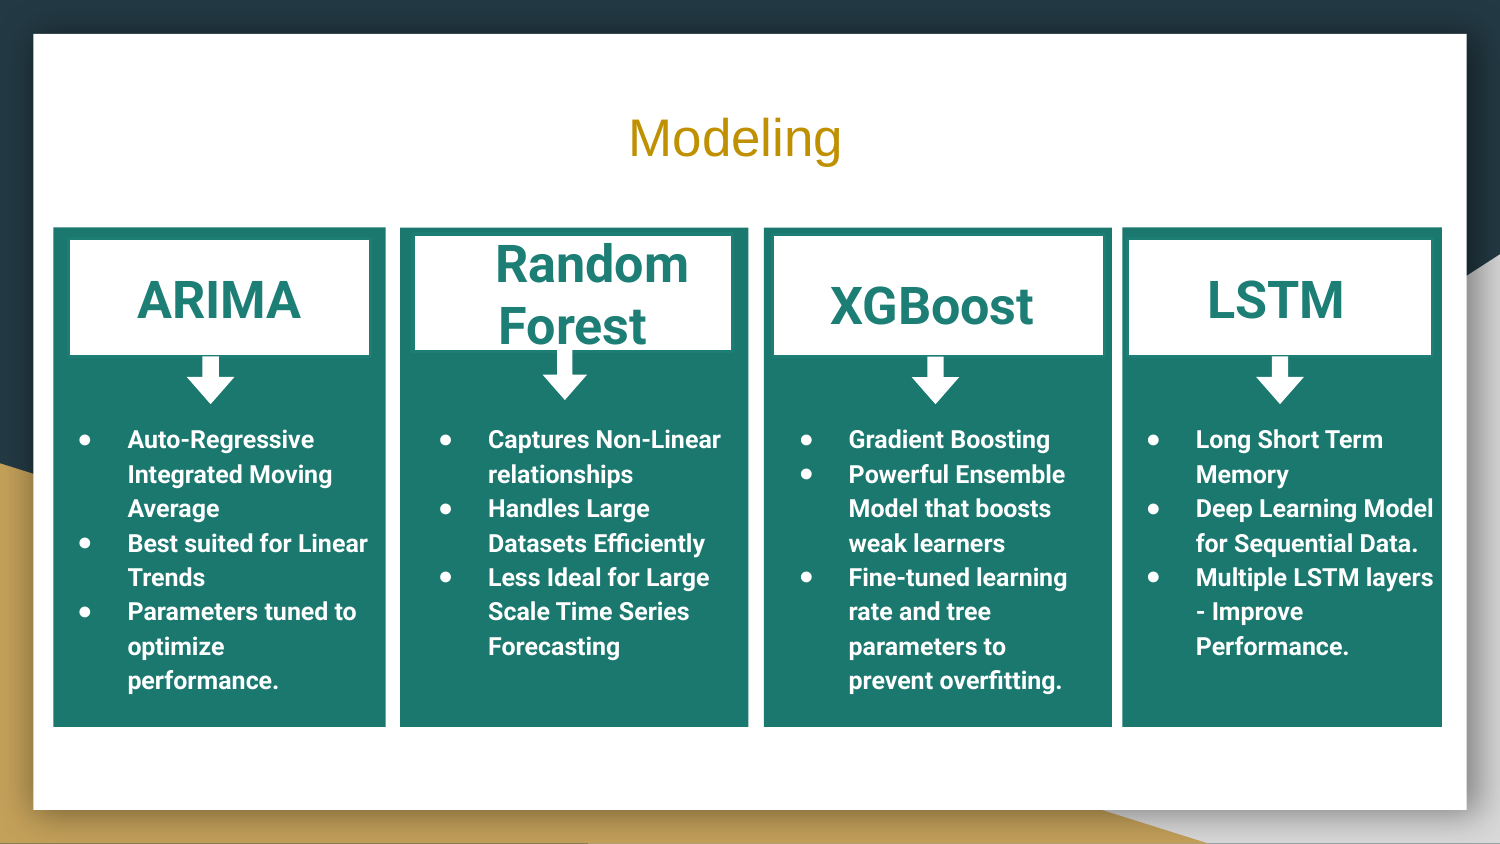

# Modeling

ARIMA

   Random Forest

XGBoost

Gradient Boosting
Powerful Ensemble Model that boosts weak learners
Fine-tuned learning rate and tree parameters to prevent overfitting.

     LSTM

Auto-Regressive Integrated Moving Average
Best suited for Linear Trends
Parameters tuned to optimize performance.

Captures Non-Linear
relationships
Handles Large Datasets Efficiently
Less Ideal for Large Scale Time Series Forecasting

Long Short Term Memory
Deep Learning Model for Sequential Data.
Multiple LSTM layers - Improve Performance.